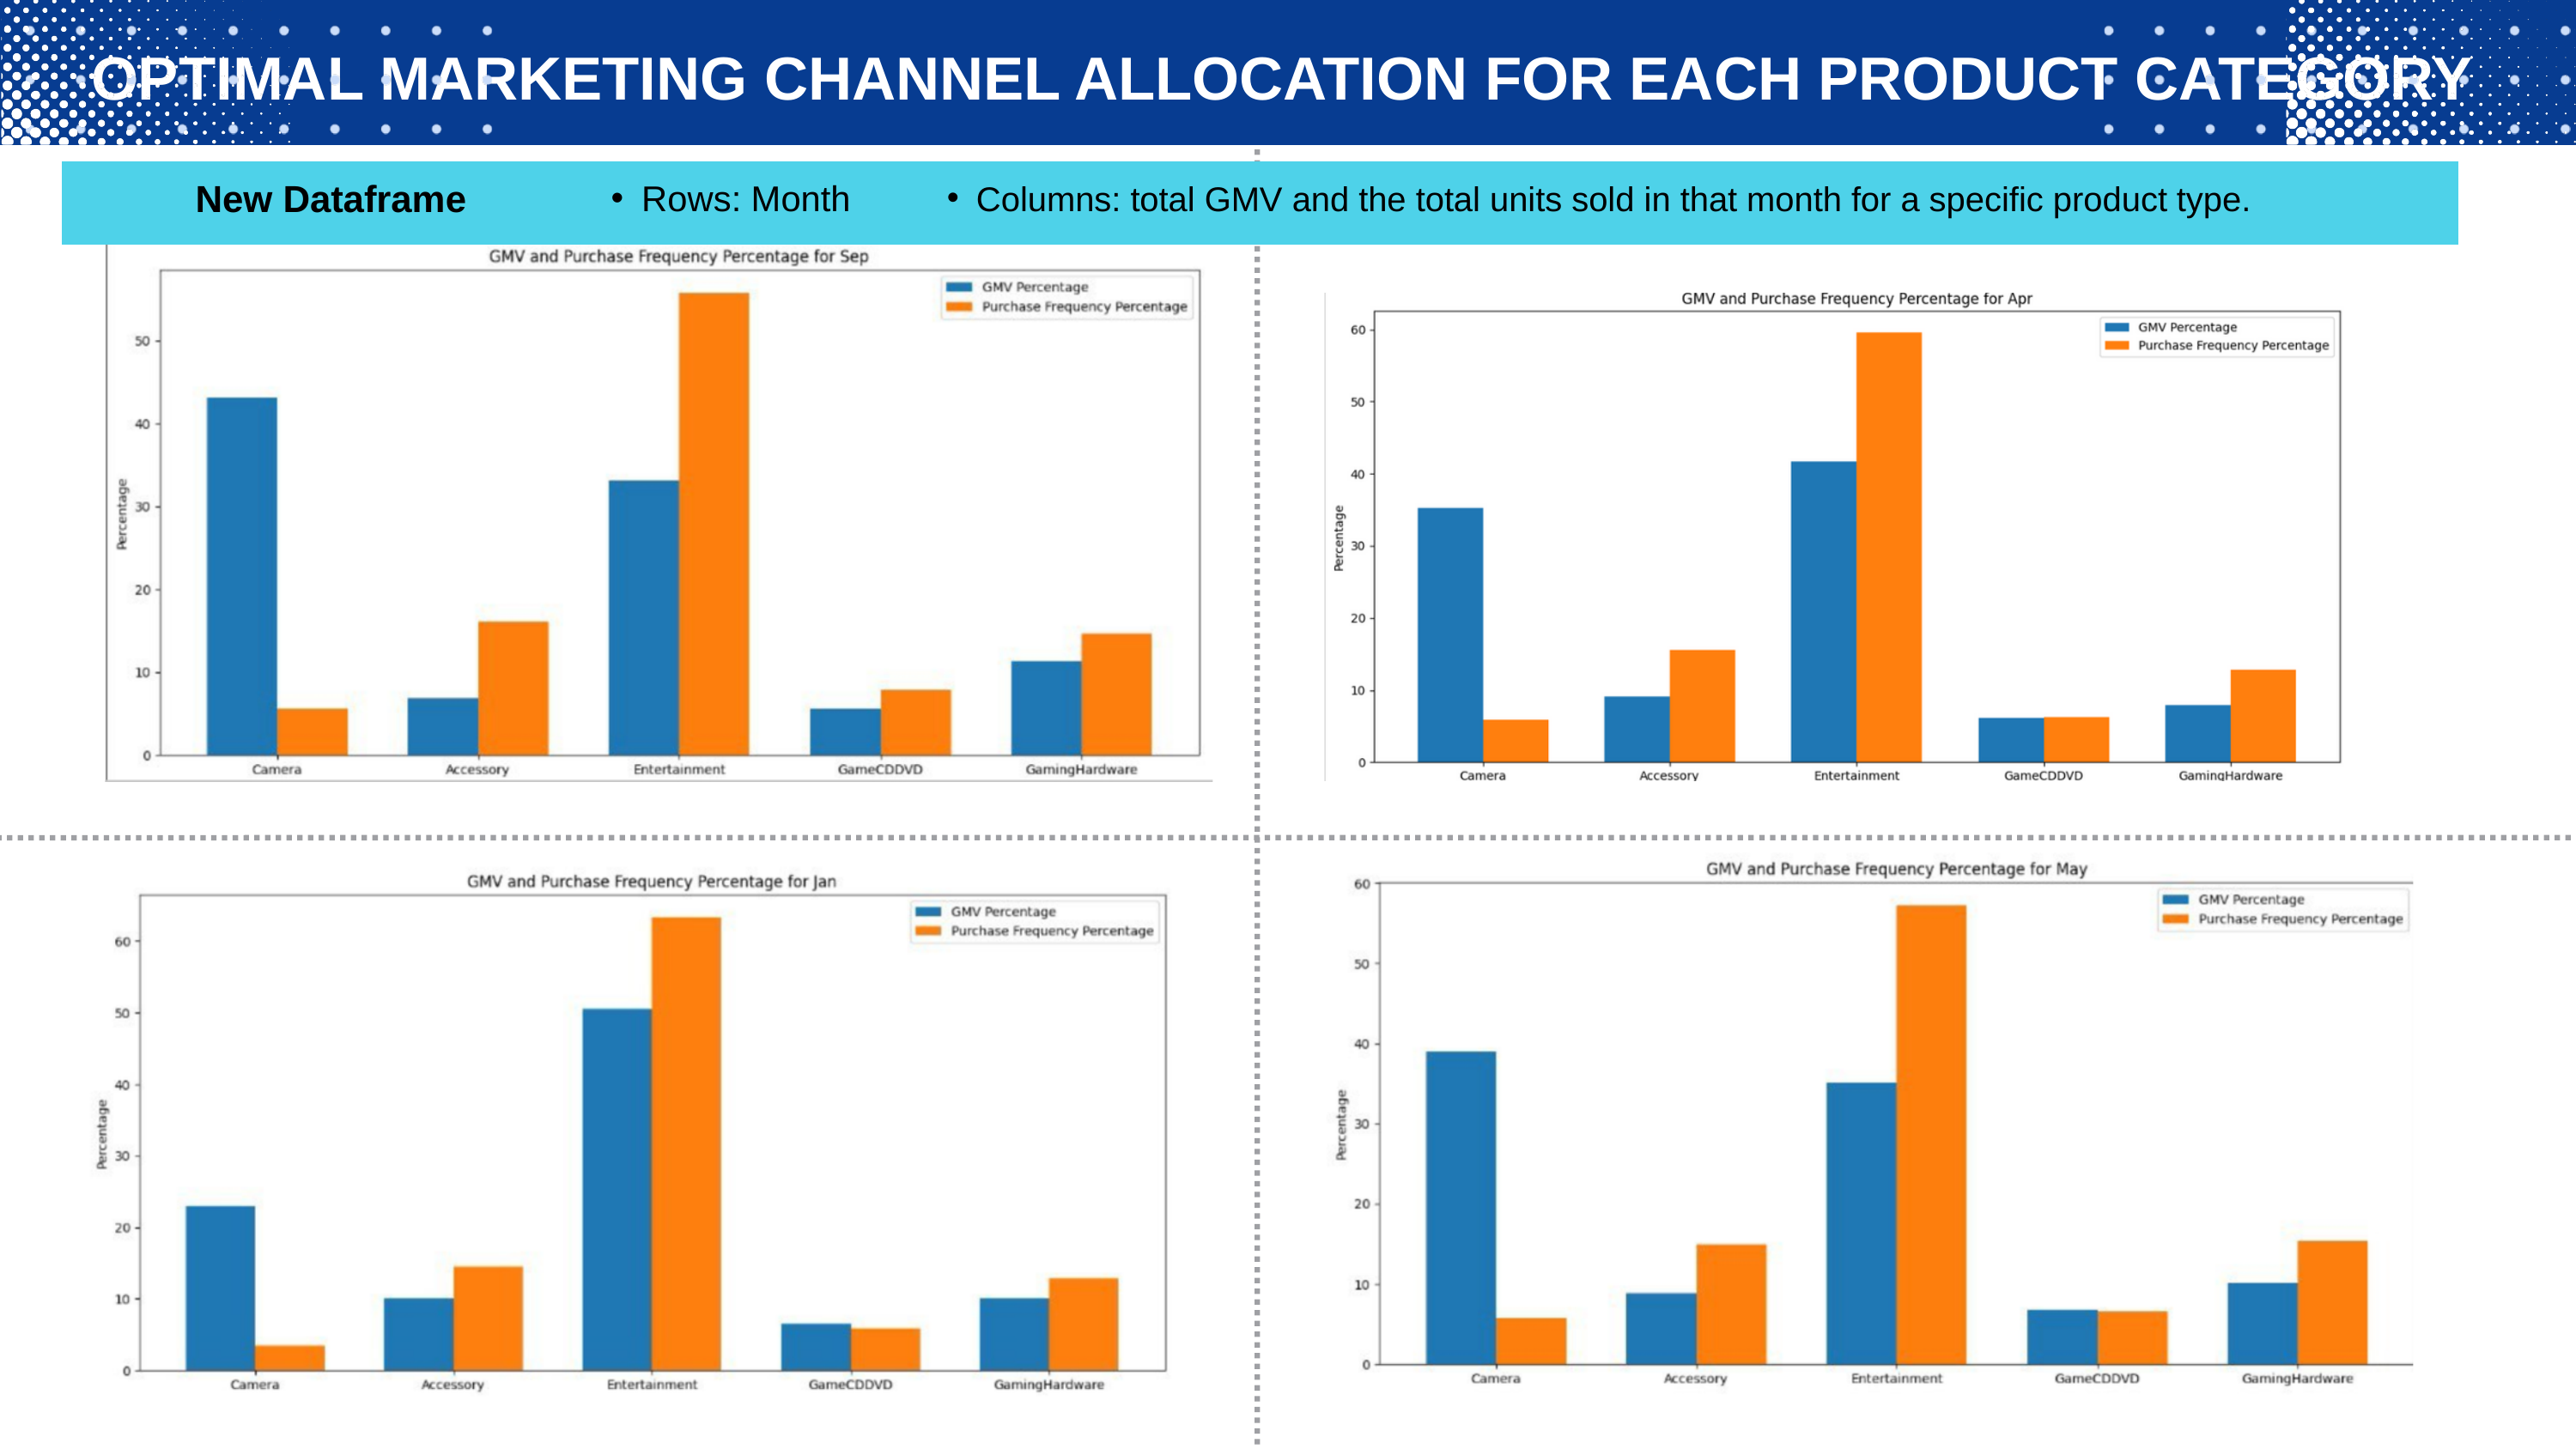

OPTIMAL MARKETING CHANNEL ALLOCATION FOR EACH PRODUCT CATEGORY

New Dataframe
Rows: Month
Columns: total GMV and the total units sold in that month for a specific product type.